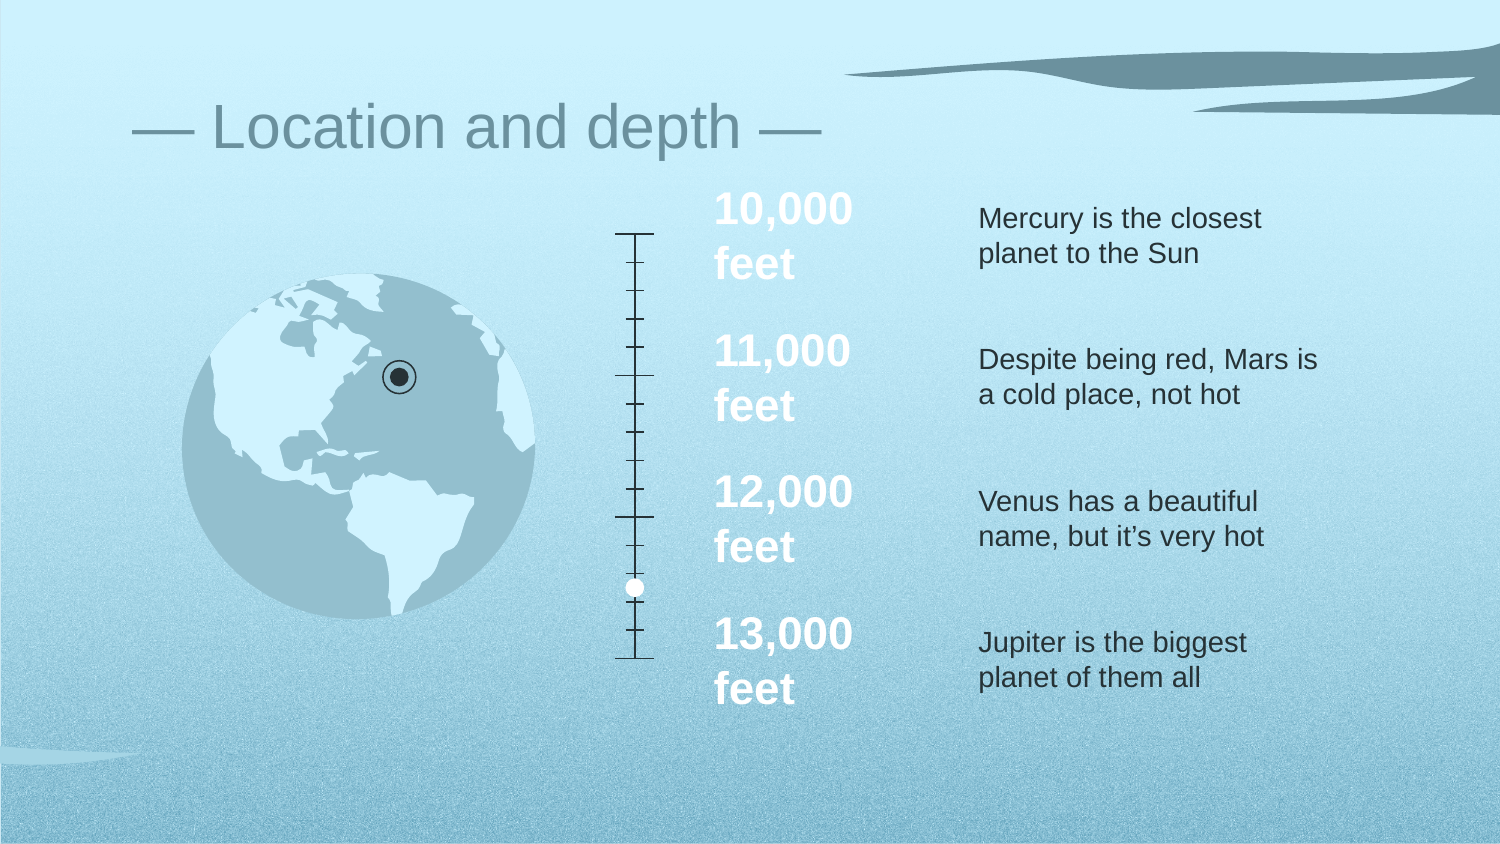

# — Location and depth —
Mercury is the closest planet to the Sun
10,000 feet

Despite being red, Mars is a cold place, not hot
11,000 feet
Venus has a beautiful name, but it’s very hot
12,000 feet

Jupiter is the biggest planet of them all
13,000 feet